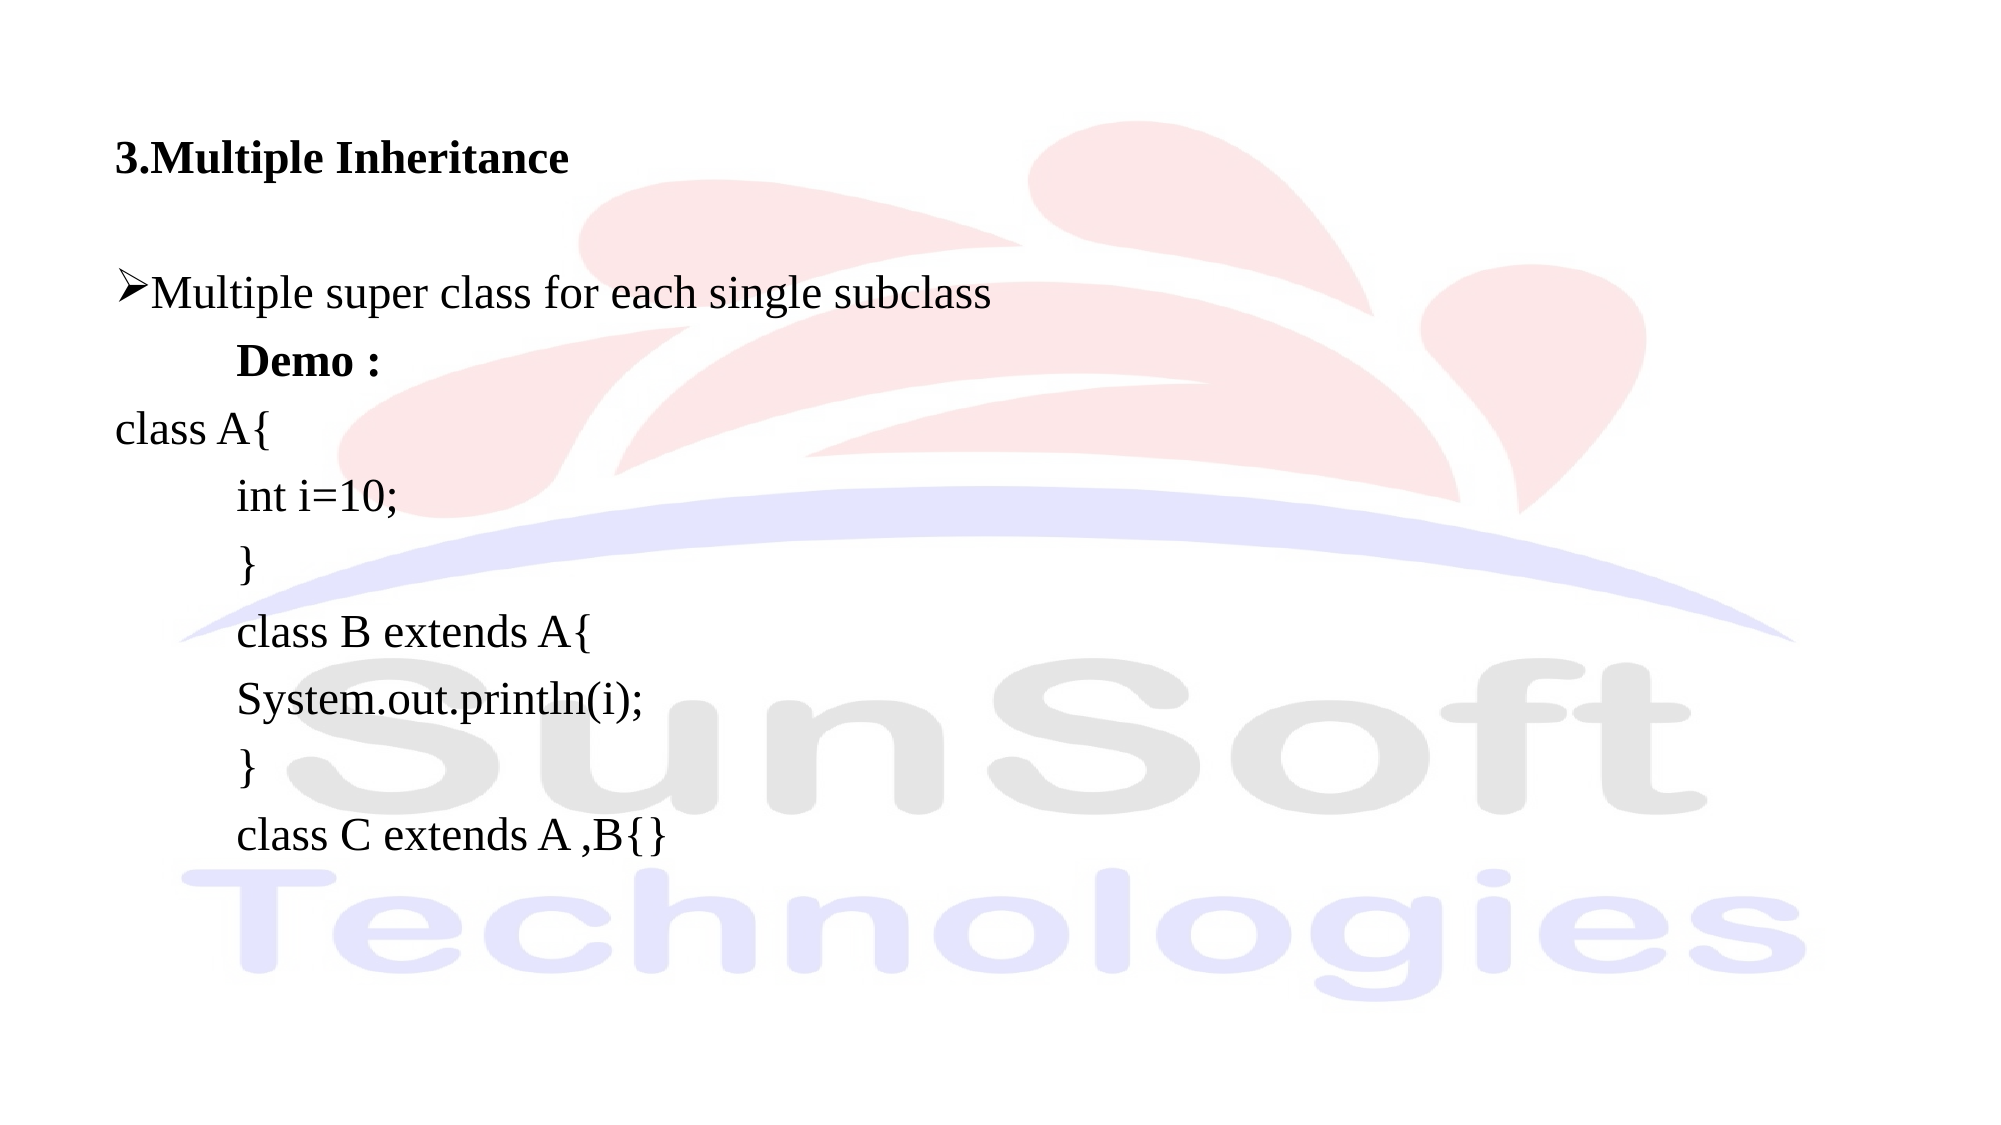

3.Multiple Inheritance

Multiple super class for each single subclass
	Demo :
class A{
		int i=10;
		}
	class B extends A{
		System.out.println(i);
		}
	class C extends A ,B{}